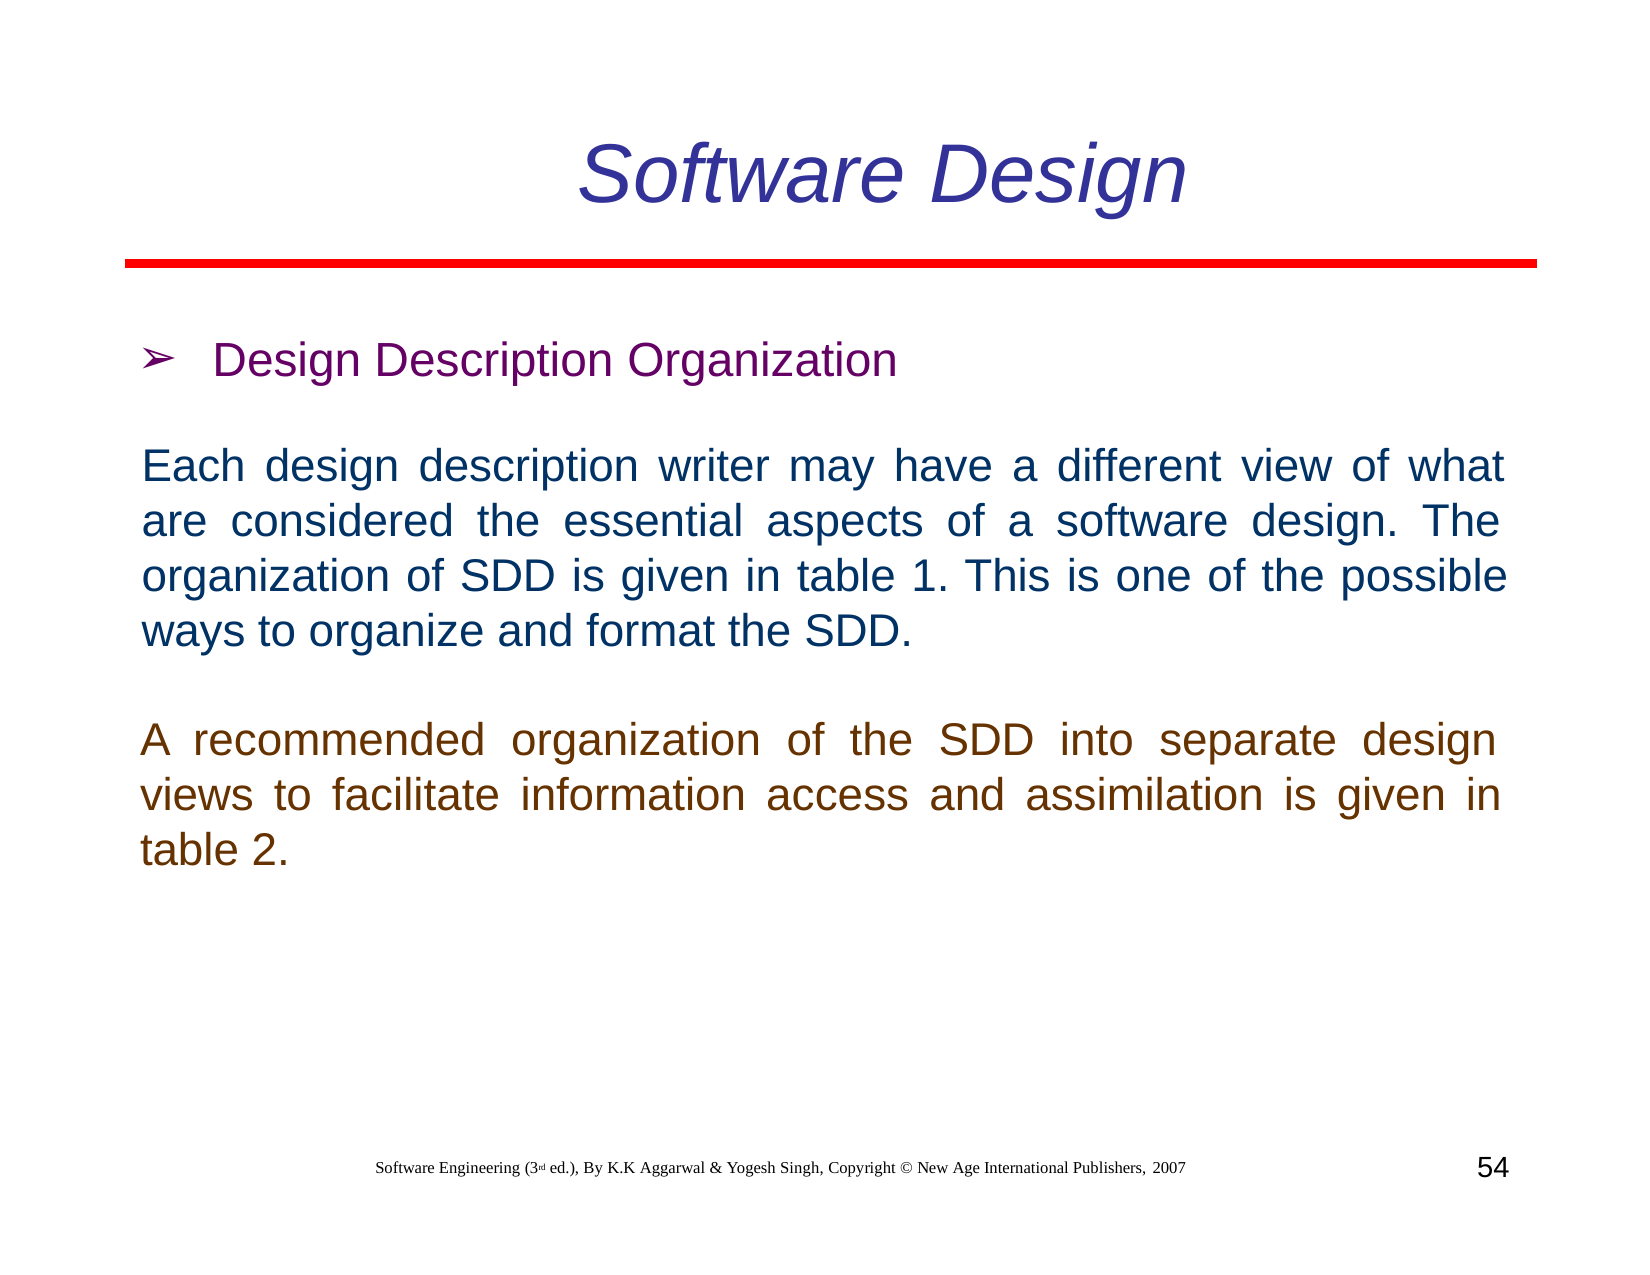

# Software Design

Design Description Organization

Each design description writer may have a different view of what  are considered the essential aspects of a software design. The  organization of SDD is given in table 1. This is one of the possible  ways to organize and format the SDD.

A recommended organization of the SDD into separate design  views to facilitate information access and assimilation is given in  table 2.
54
Software Engineering (3rd  ed.), By K.K Aggarwal & Yogesh Singh, Copyright © New Age International Publishers, 2007